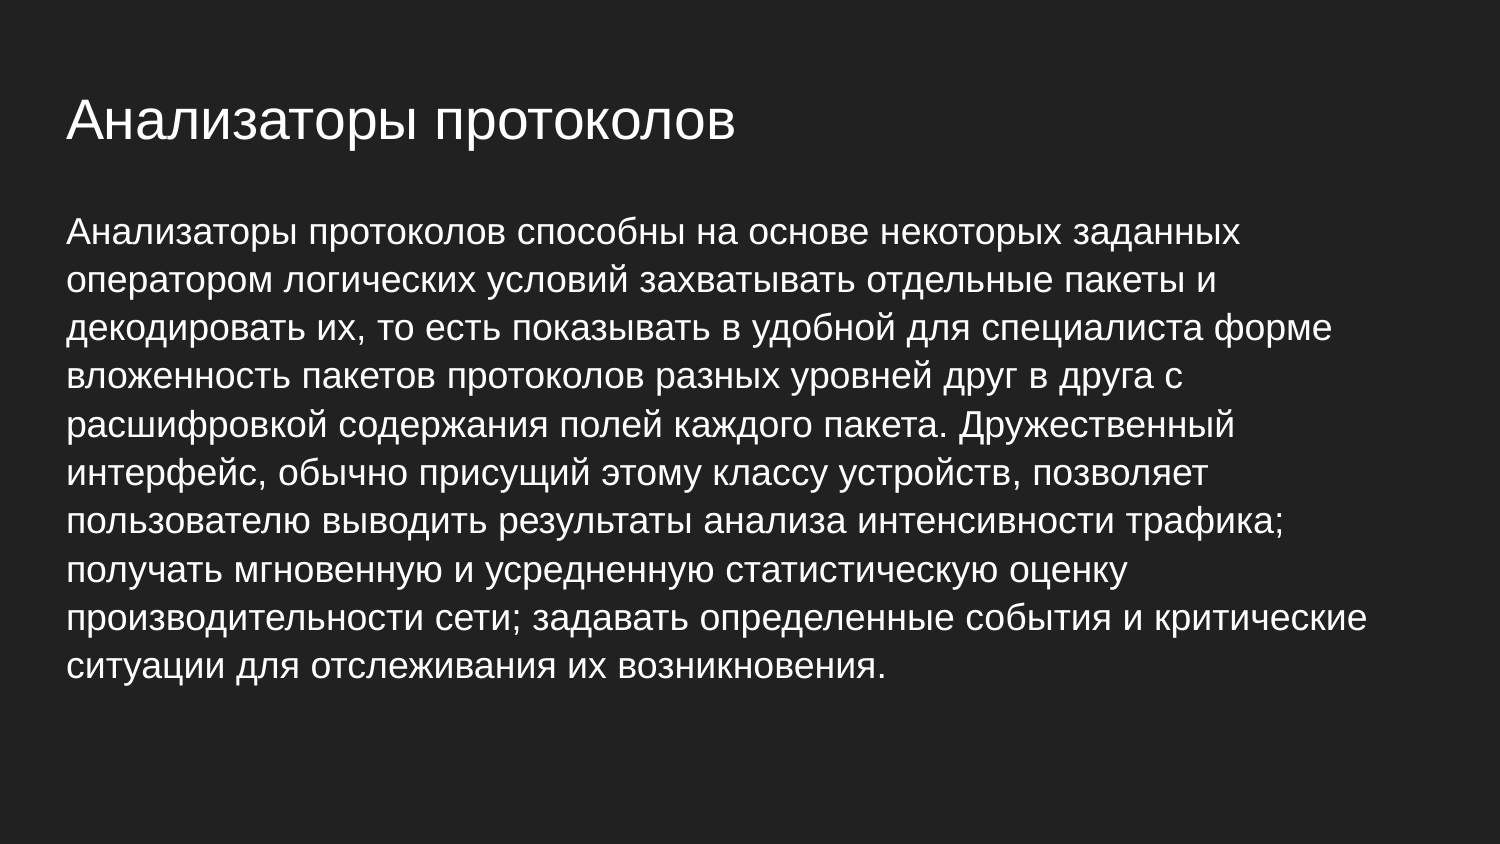

# Анализаторы протоколов
Анализаторы протоколов способны на основе некоторых заданных оператором логических условий захватывать отдельные пакеты и декодировать их, то есть показывать в удобной для специалиста форме вложенность пакетов протоколов разных уровней друг в друга с расшифровкой содержания полей каждого пакета. Дружественный интерфейс, обычно присущий этому классу устройств, позволяет пользователю выводить результаты анализа интенсивности трафика; получать мгновенную и усредненную статистическую оценку производительности сети; задавать определенные события и критические ситуации для отслеживания их возникновения.